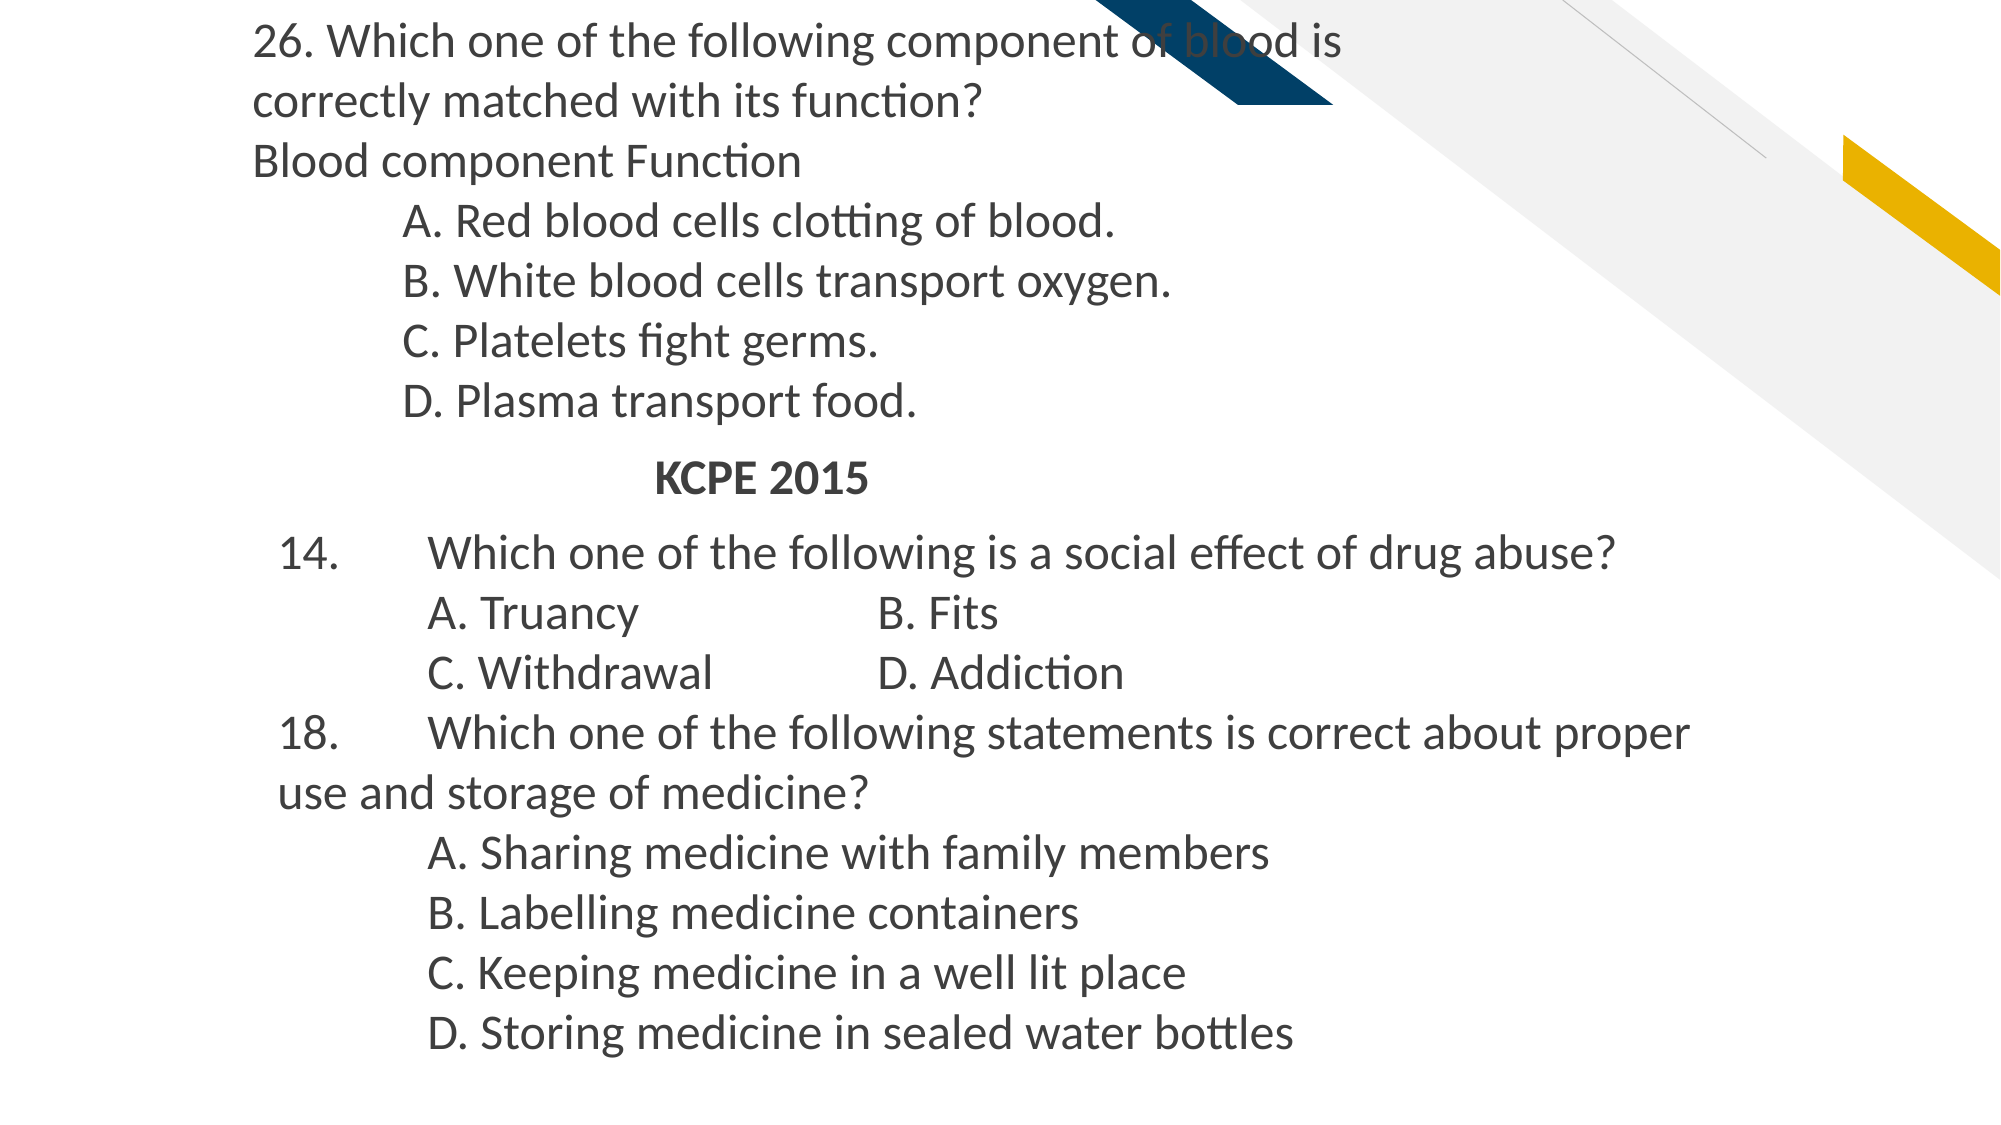

26. Which one of the following component of blood is
correctly matched with its function?
Blood component Function
	A. Red blood cells clotting of blood.
	B. White blood cells transport oxygen.
	C. Platelets fight germs.
	D. Plasma transport food.
KCPE 2015
14.	Which one of the following is a social effect of drug abuse?
	A. Truancy		B. Fits
	C. Withdrawal		D. Addiction
18.	Which one of the following statements is correct about proper use and storage of medicine?
	A. Sharing medicine with family members
	B. Labelling medicine containers
	C. Keeping medicine in a well lit place
	D. Storing medicine in sealed water bottles